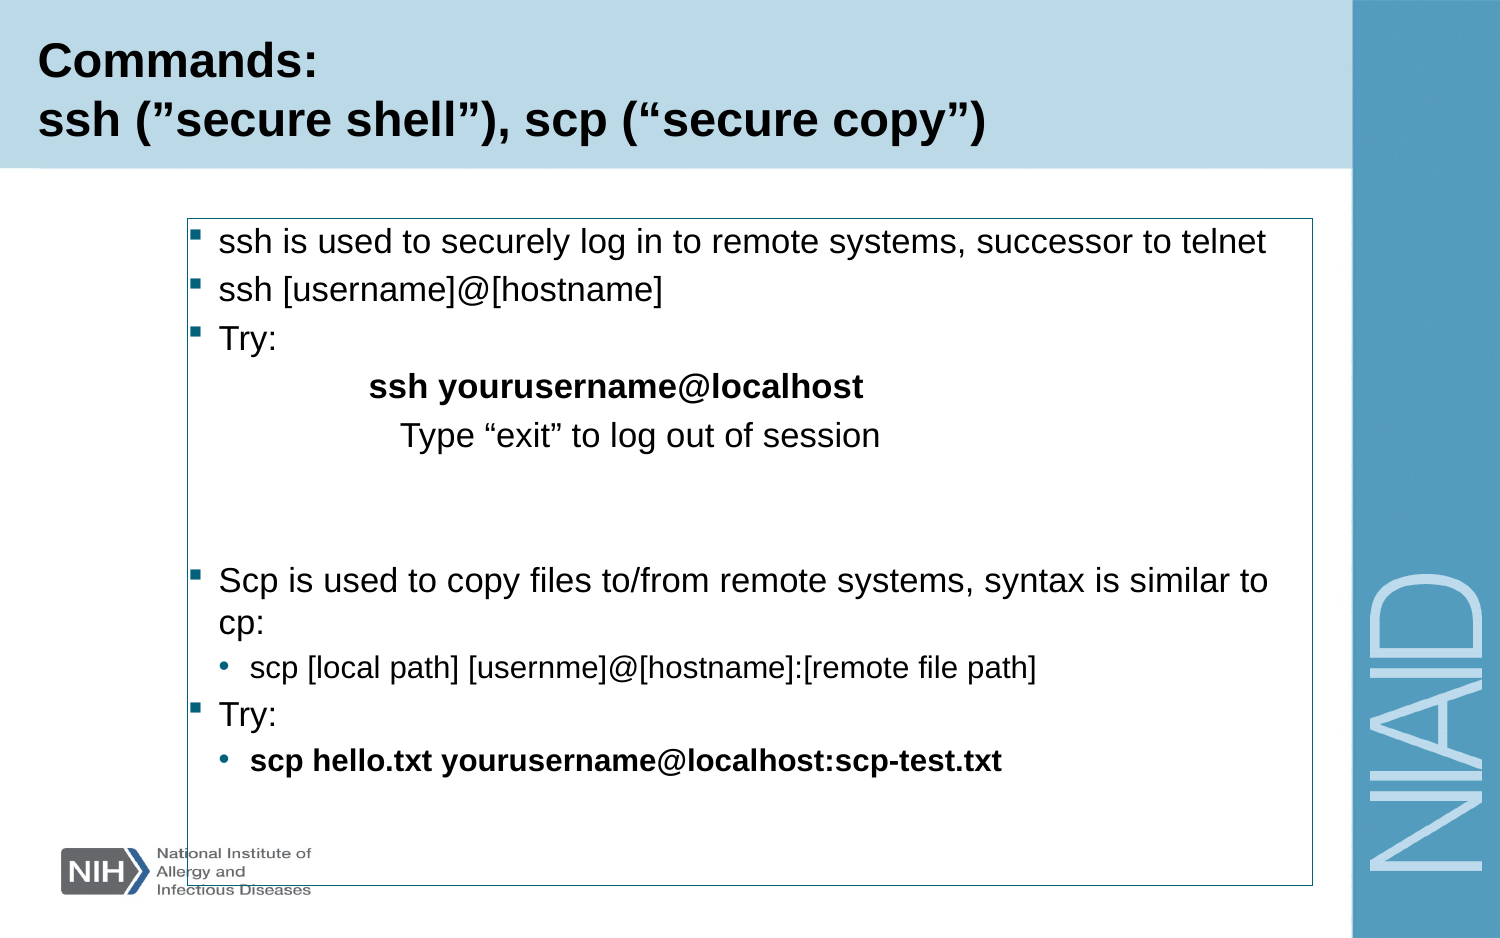

# Commands: ssh (”secure shell”), scp (“secure copy”)
ssh is used to securely log in to remote systems, successor to telnet
ssh [username]@[hostname]
Try:
		ssh yourusername@localhost
		Type “exit” to log out of session

Scp is used to copy files to/from remote systems, syntax is similar to cp:
scp [local path] [usernme]@[hostname]:[remote file path]
Try:
scp hello.txt yourusername@localhost:scp-test.txt